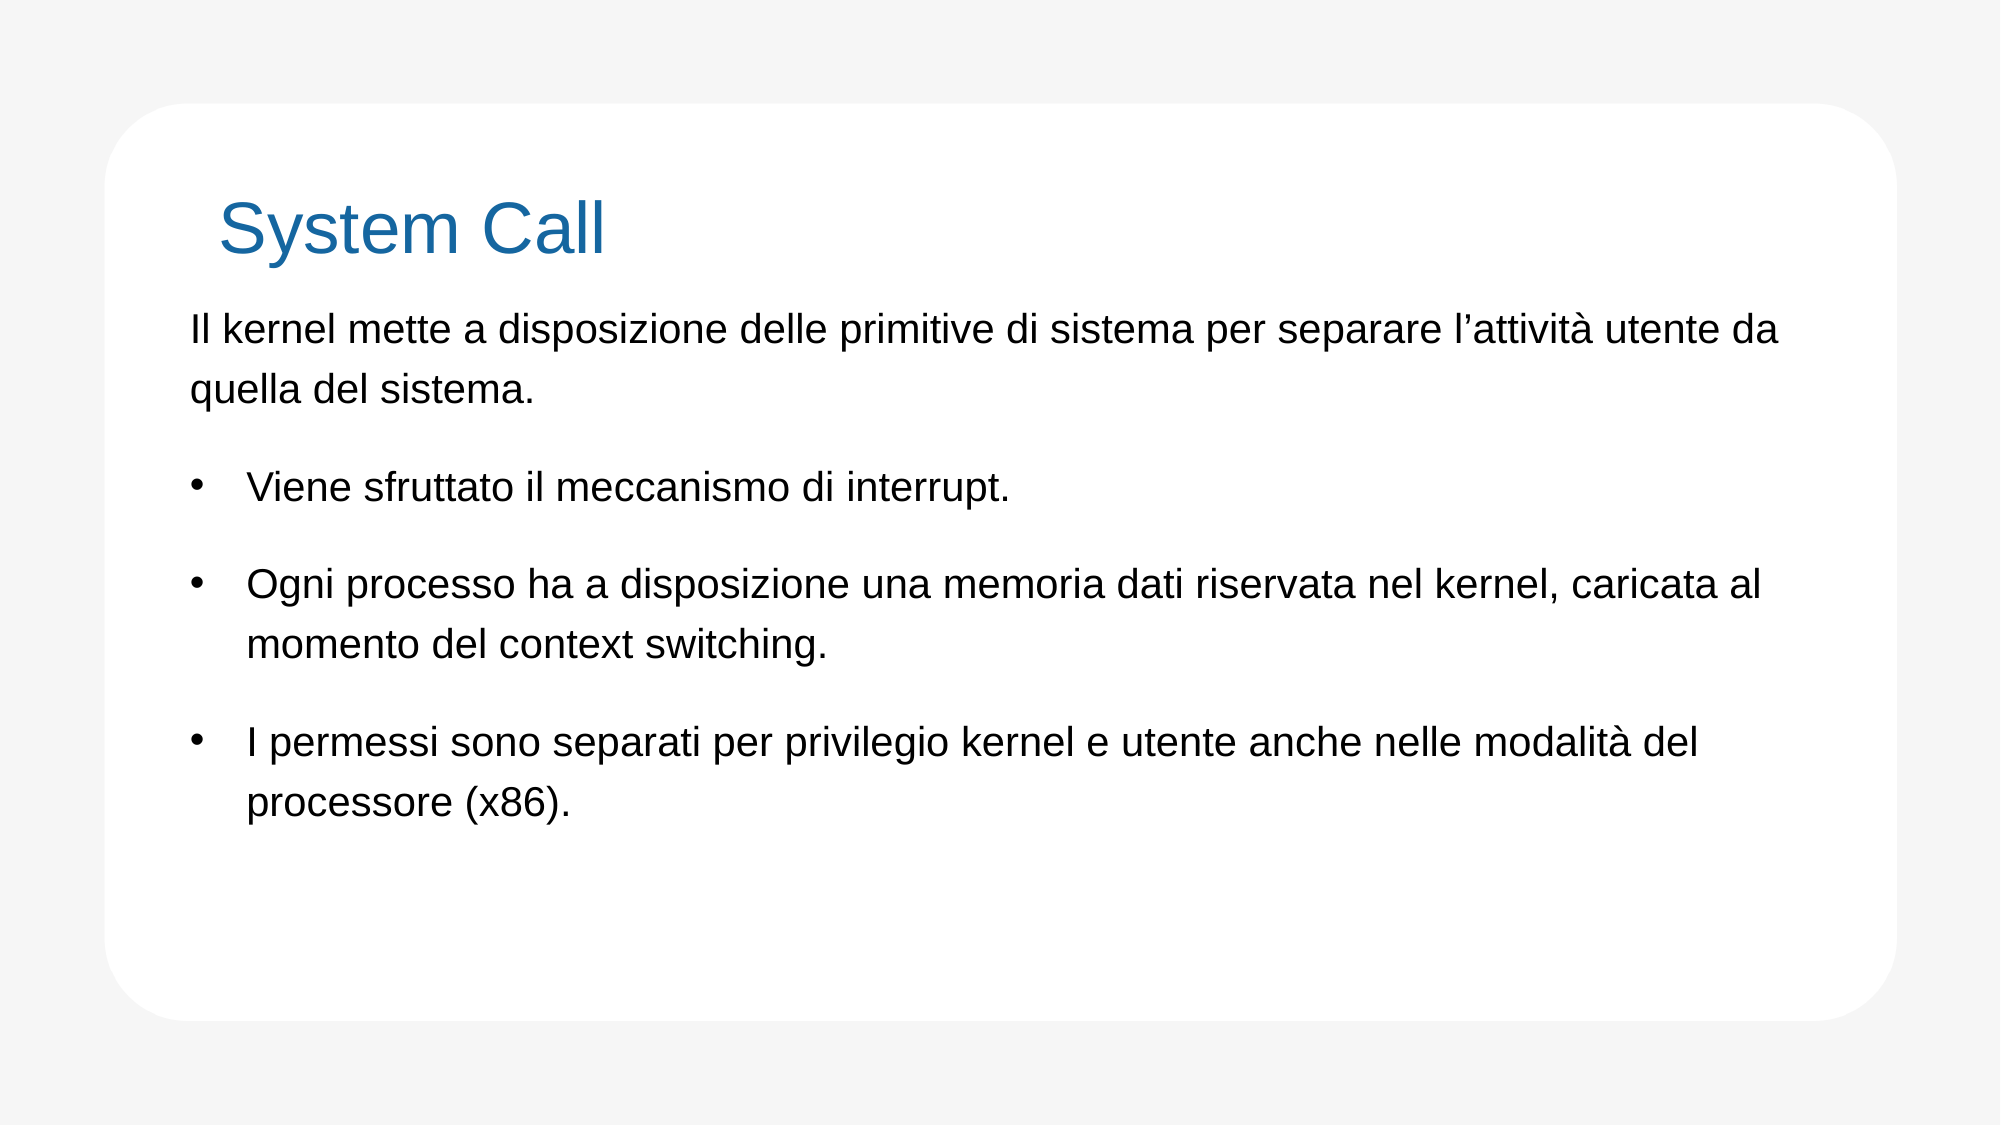

System Call
Il kernel mette a disposizione delle primitive di sistema per separare l’attività utente da quella del sistema.
Viene sfruttato il meccanismo di interrupt.
Ogni processo ha a disposizione una memoria dati riservata nel kernel, caricata al momento del context switching.
I permessi sono separati per privilegio kernel e utente anche nelle modalità del processore (x86).